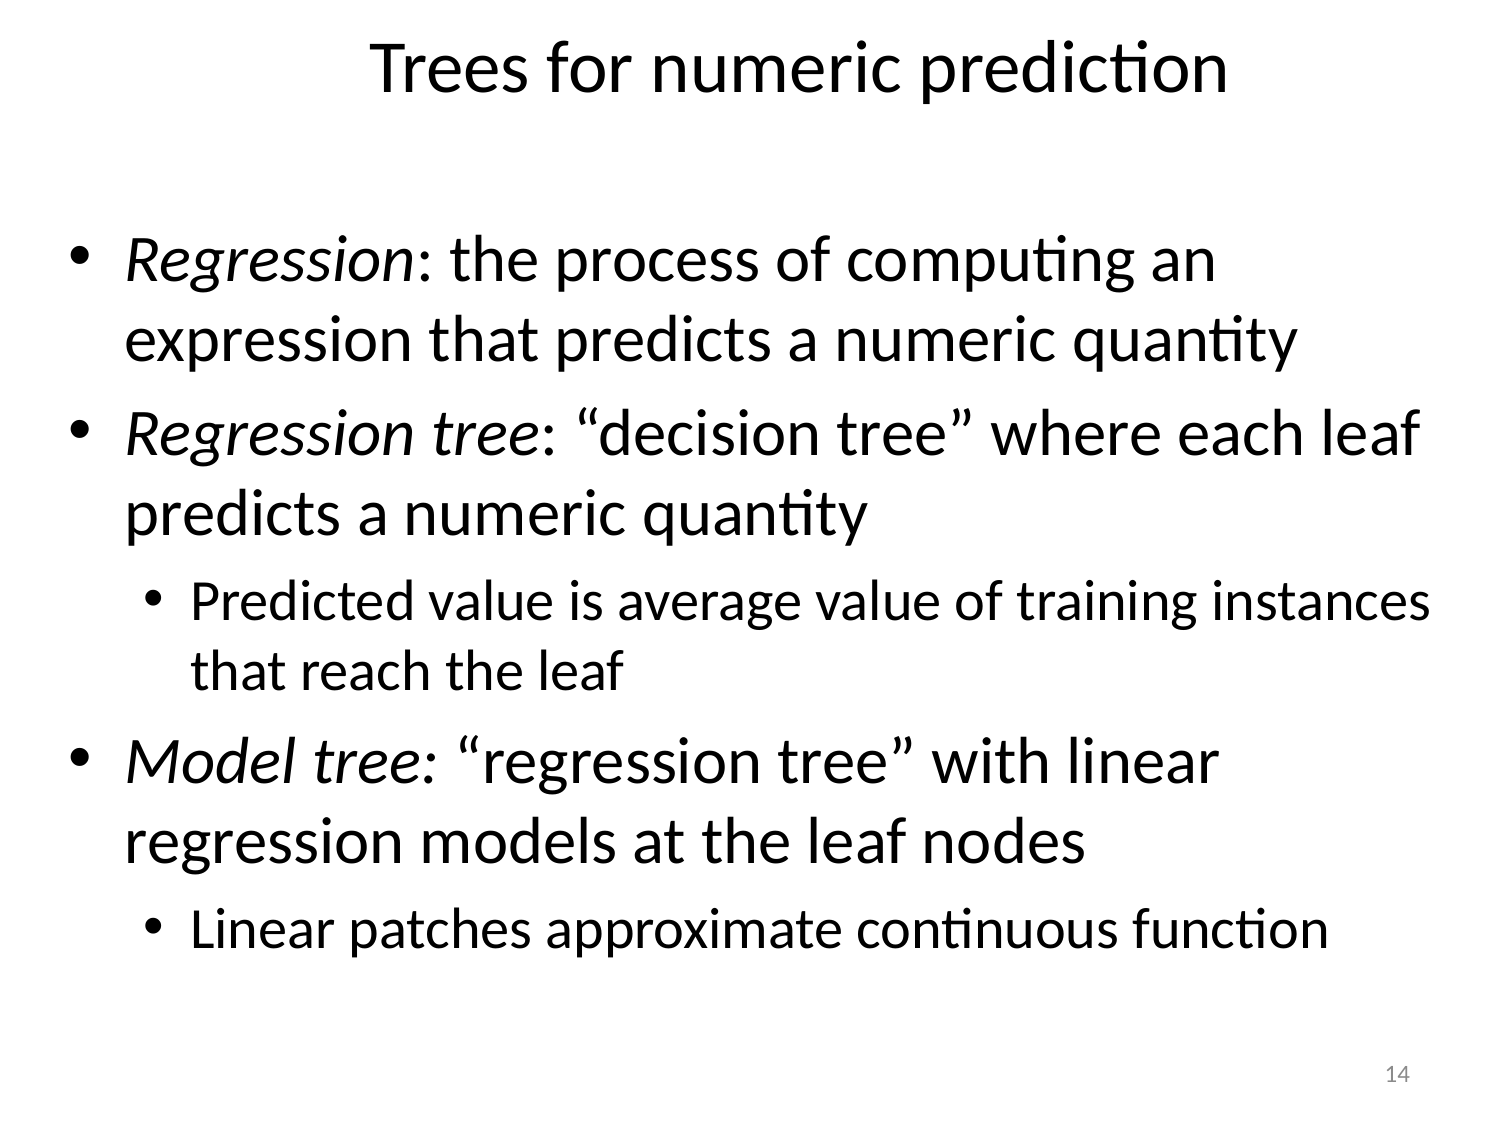

Trees for numeric prediction
Regression: the process of computing an expression that predicts a numeric quantity
Regression tree: “decision tree” where each leaf predicts a numeric quantity
Predicted value is average value of training instances that reach the leaf
Model tree: “regression tree” with linear regression models at the leaf nodes
Linear patches approximate continuous function
14